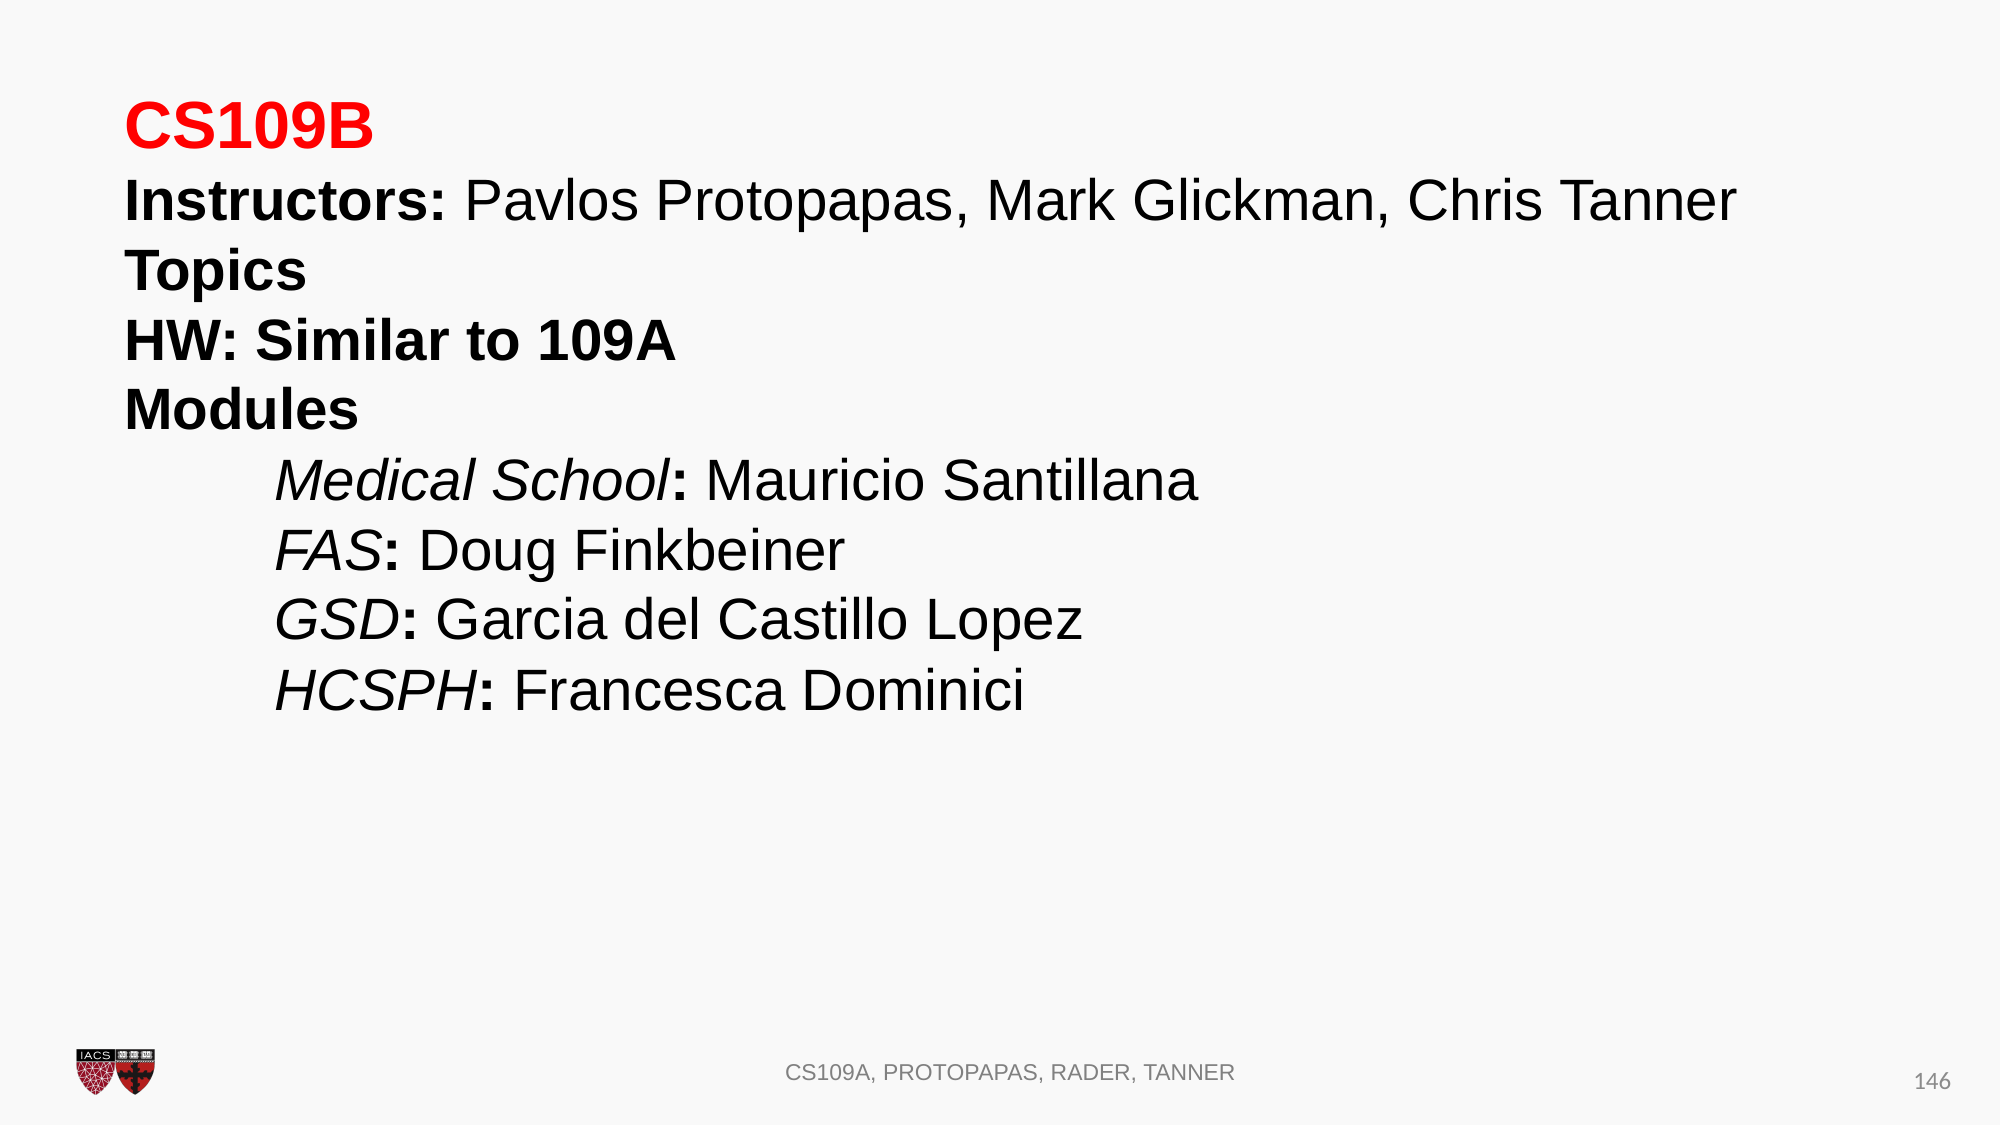

# CS109B Instructors: Pavlos Protopapas, Mark Glickman, Chris Tanner Topics HW: Similar to 109A Modules Medical School: Mauricio Santillana FAS: Doug Finkbeiner GSD: Garcia del Castillo Lopez HCSPH: Francesca Dominici
146